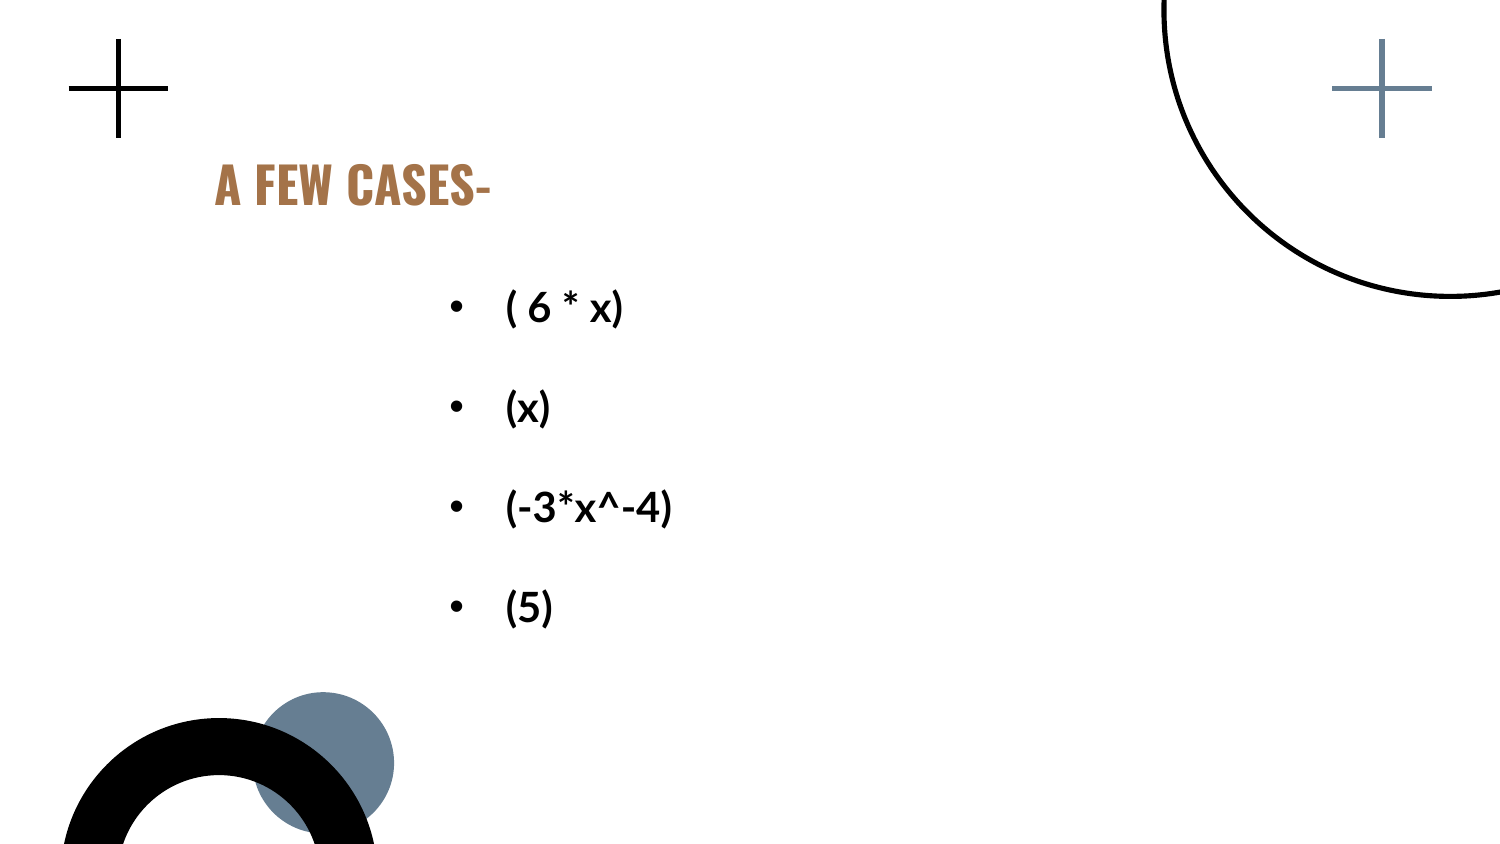

# A FEW CASES-
( 6 * x)

(x)

(-3*x^-4)

(5)